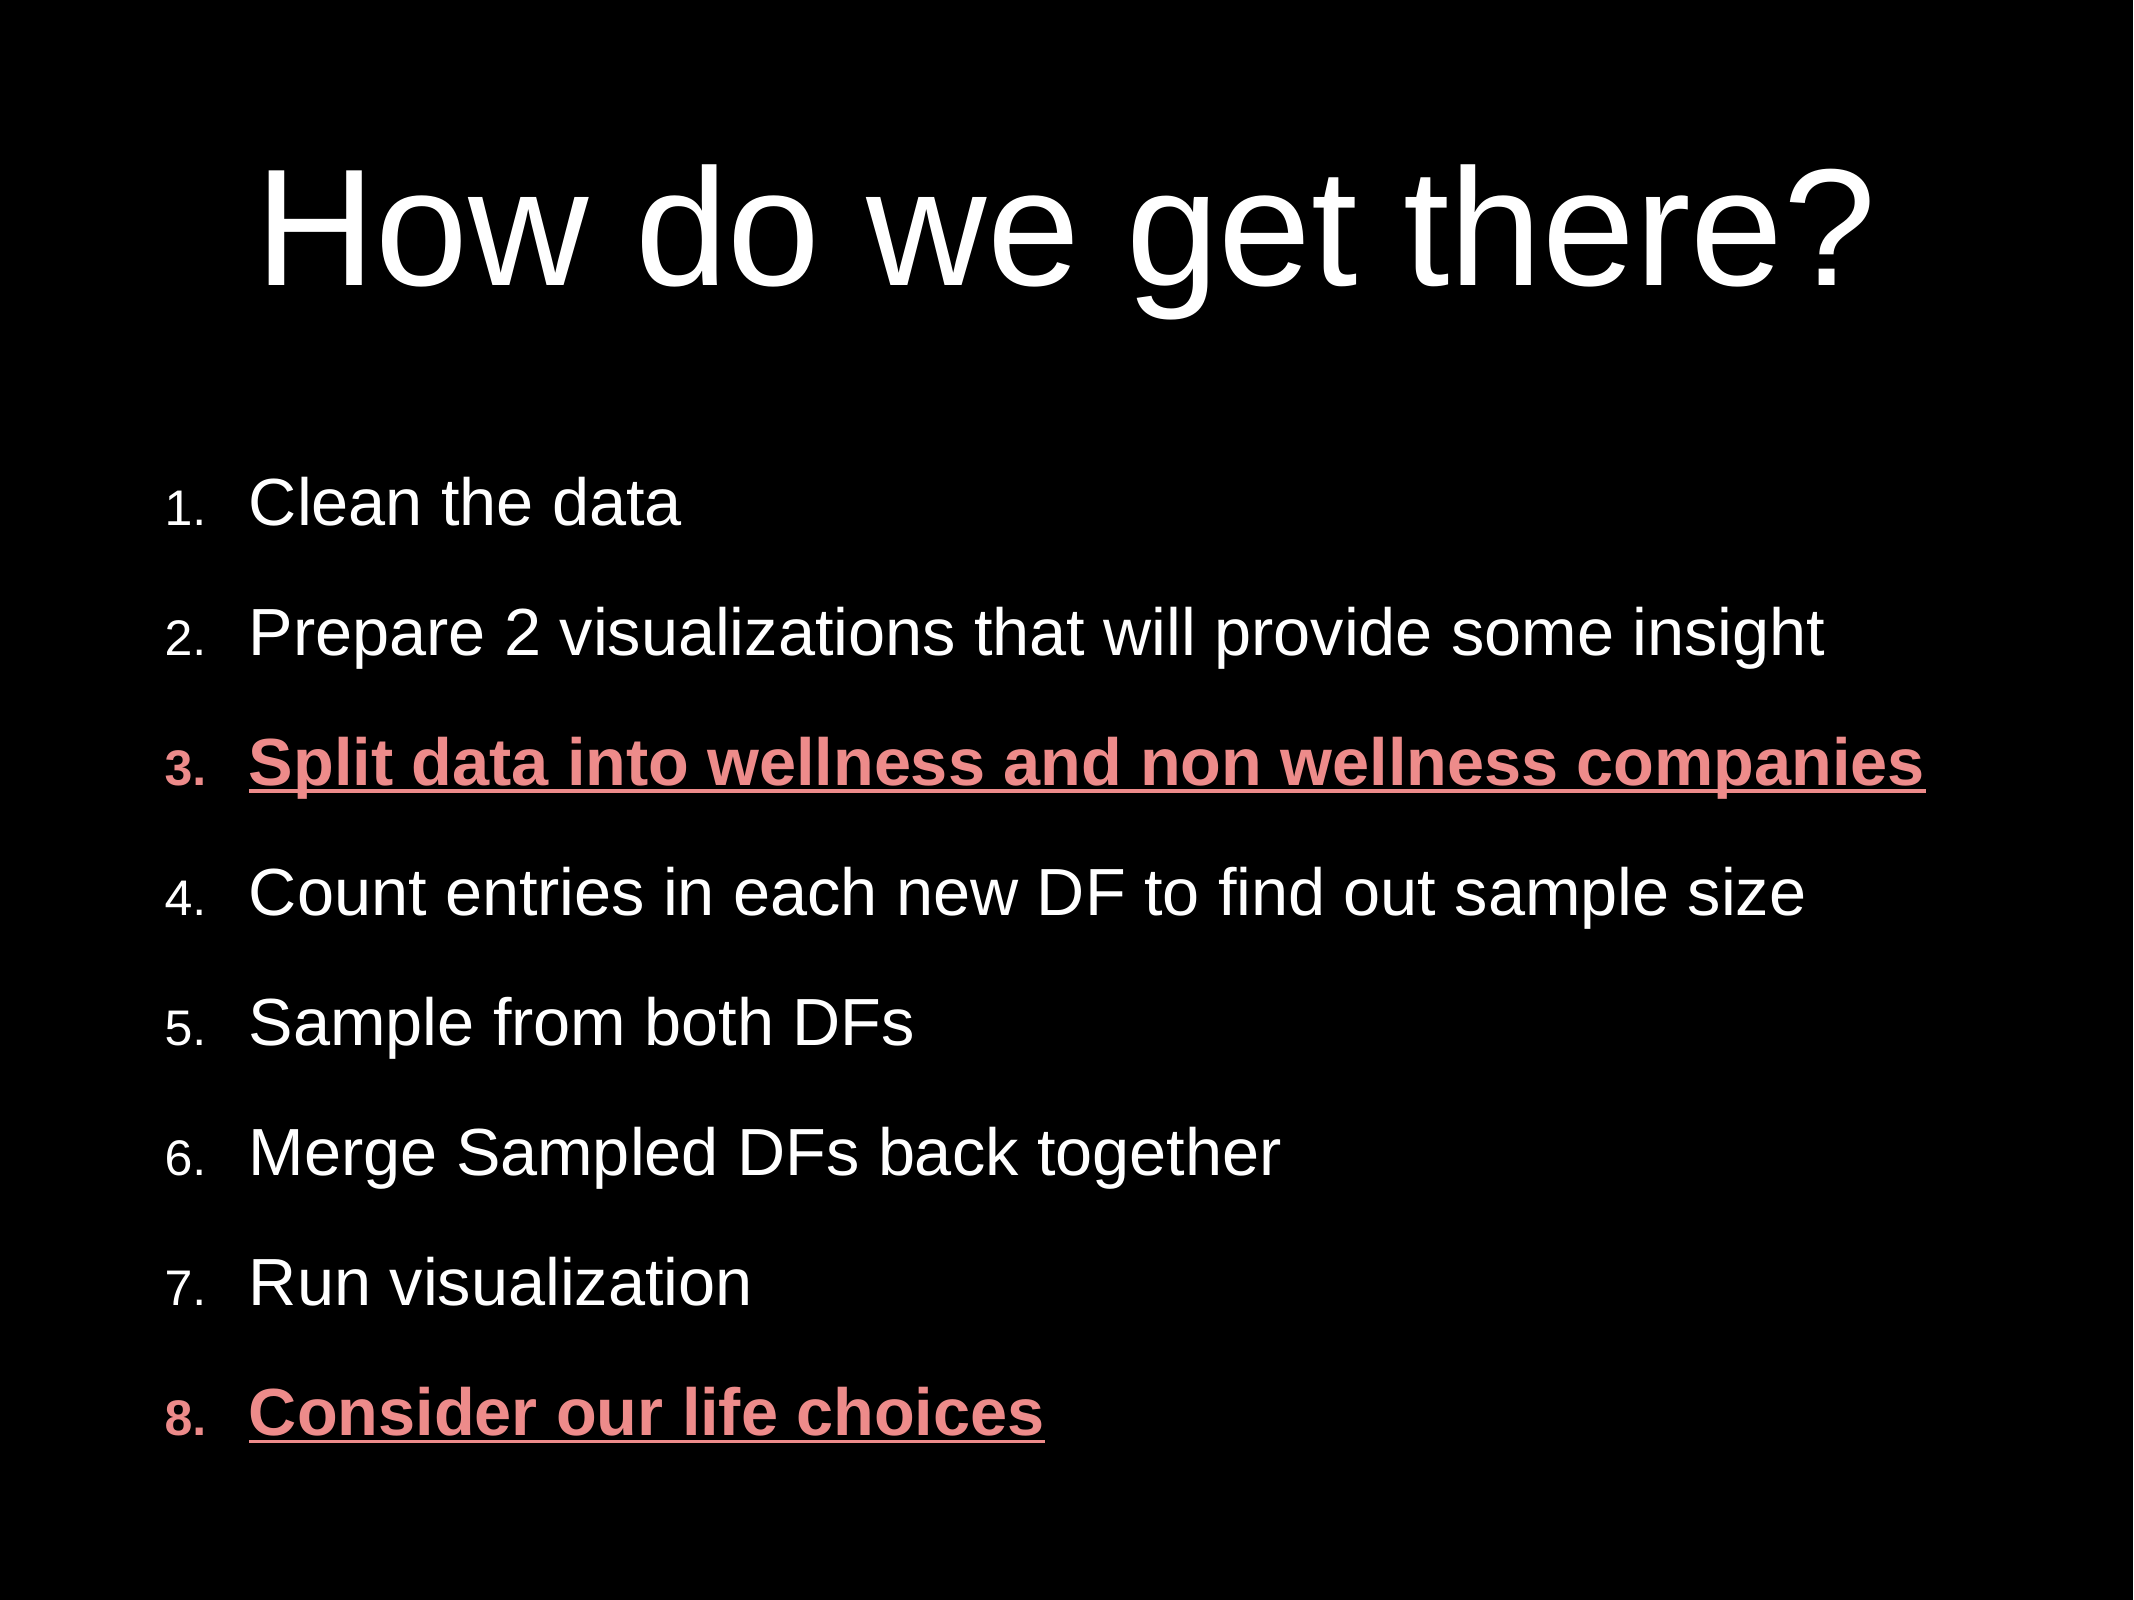

# How do we get there?
Clean the data
Prepare 2 visualizations that will provide some insight
Split data into wellness and non wellness companies
Count entries in each new DF to find out sample size
Sample from both DFs
Merge Sampled DFs back together
Run visualization
Consider our life choices